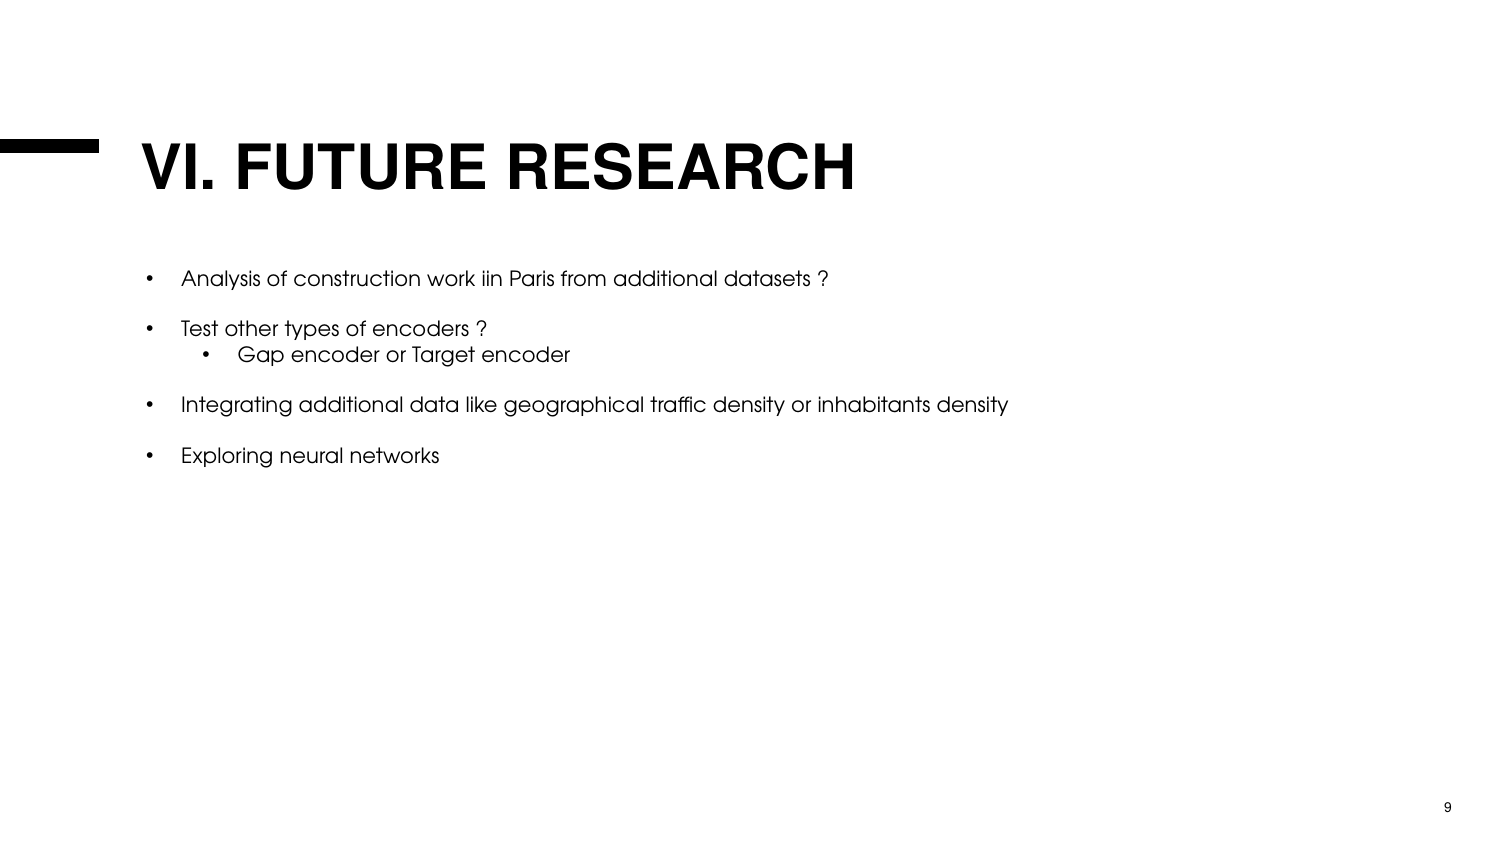

# VI. Future research
Analysis of construction work iin Paris from additional datasets ?

Test other types of encoders ?
Gap encoder or Target encoder

Integrating additional data like geographical traffic density or inhabitants density

Exploring neural networks

9